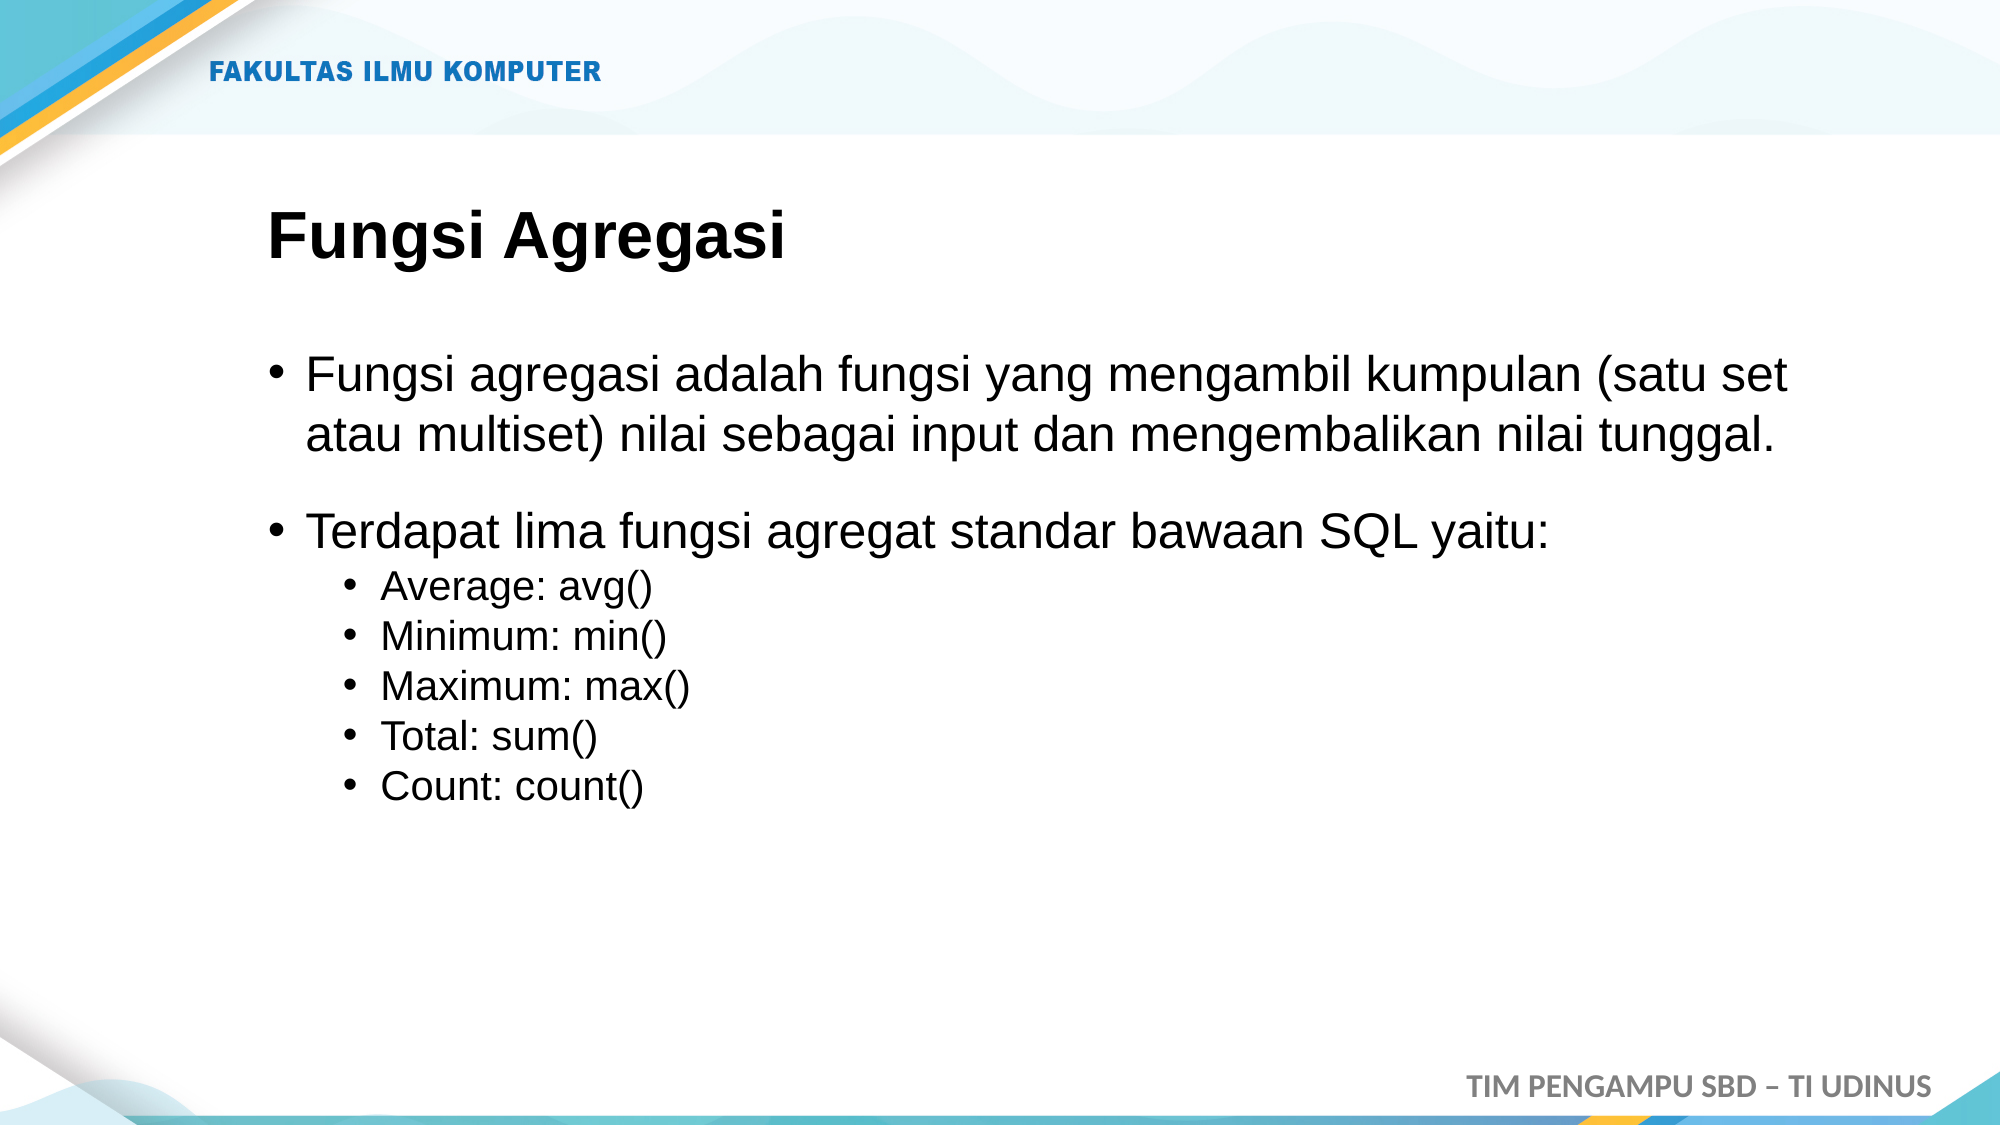

# Fungsi Agregasi
Fungsi agregasi adalah fungsi yang mengambil kumpulan (satu set atau multiset) nilai sebagai input dan mengembalikan nilai tunggal.
Terdapat lima fungsi agregat standar bawaan SQL yaitu:
Average: avg()
Minimum: min()
Maximum: max()
Total: sum()
Count: count()